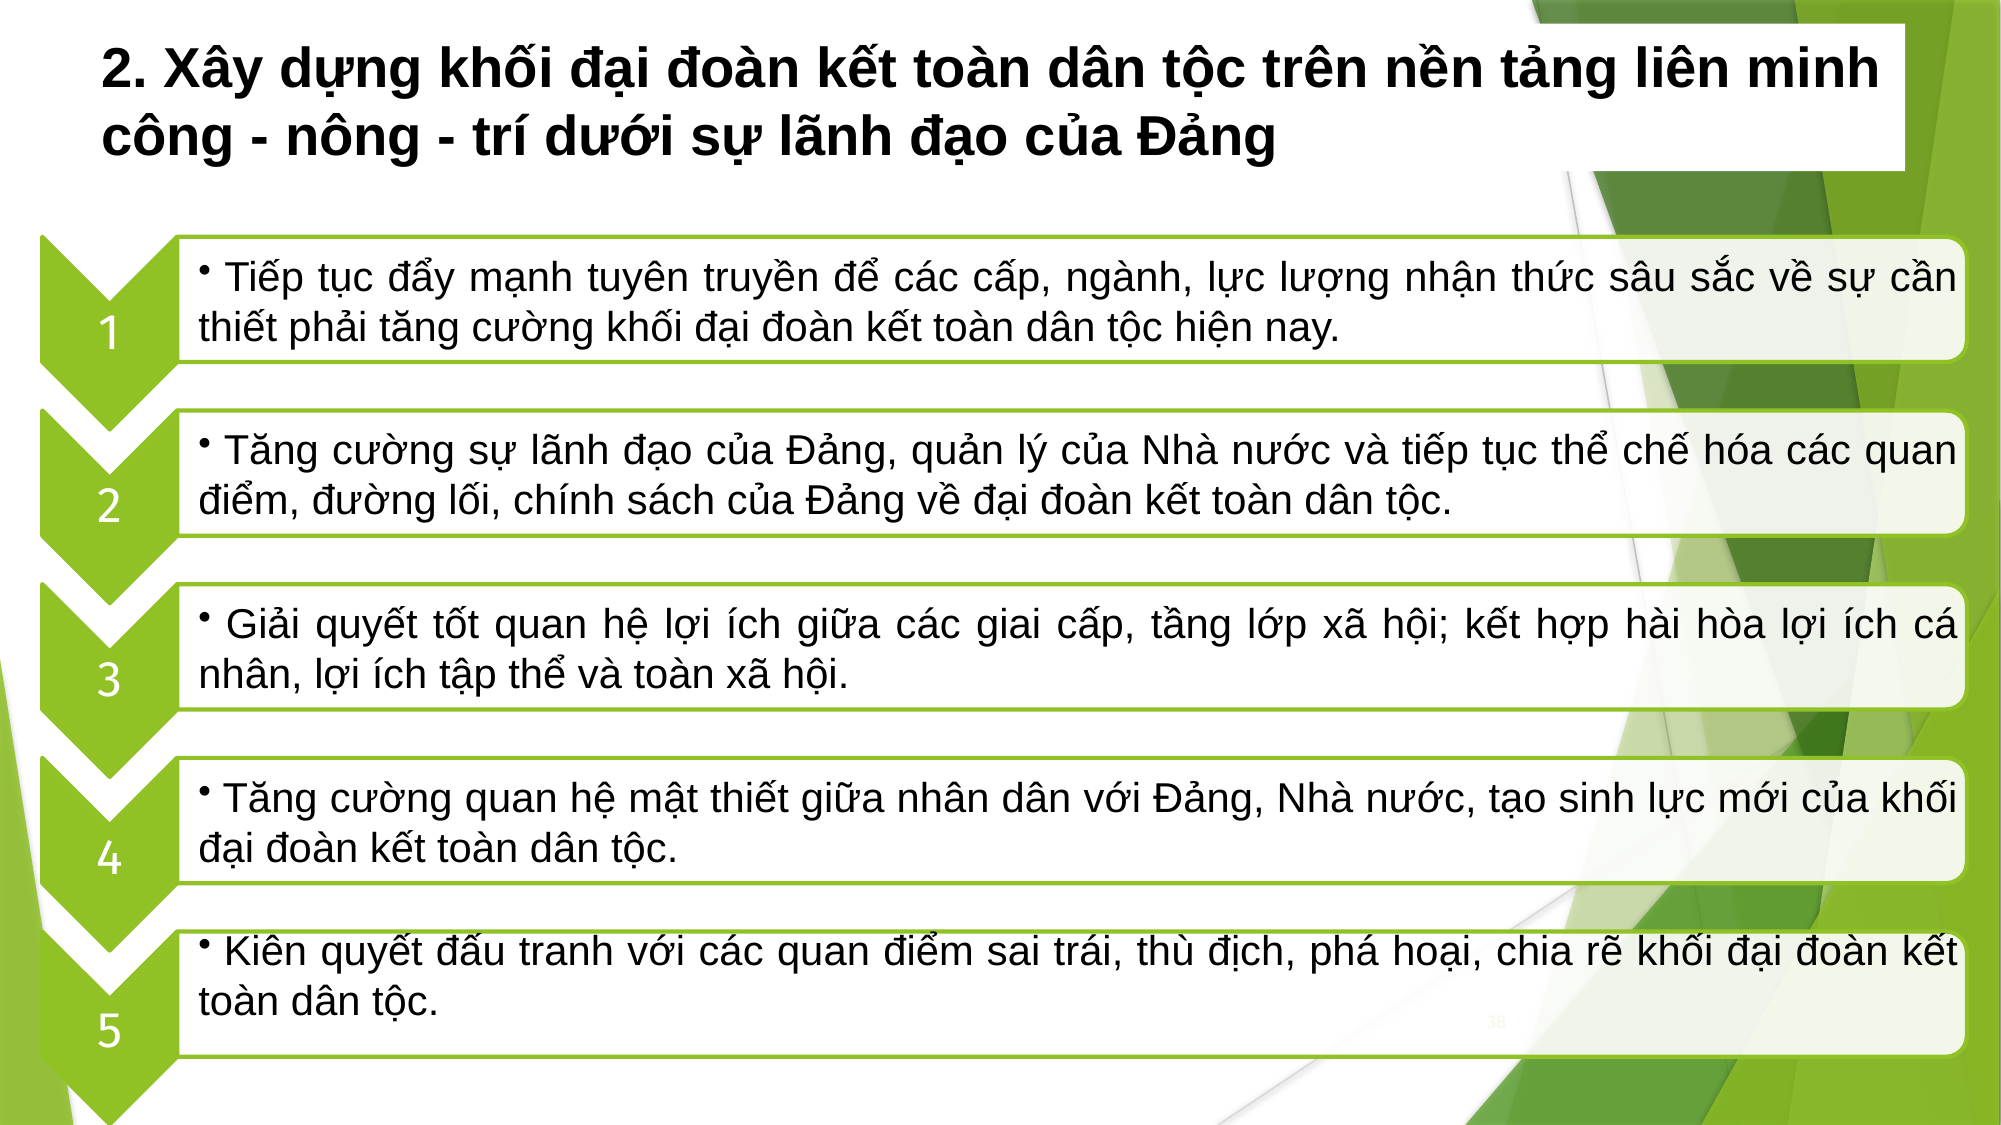

# 2. Xây dựng khối đại đoàn kết toàn dân tộc trên nền tảng liên minh công - nông - trí dưới sự lãnh đạo của Đảng
1
 Tiếp tục đẩy mạnh tuyên truyền để các cấp, ngành, lực lượng nhận thức sâu sắc về sự cần thiết phải tăng cường khối đại đoàn kết toàn dân tộc hiện nay.
2
 Tăng cường sự lãnh đạo của Đảng, quản lý của Nhà nước và tiếp tục thể chế hóa các quan điểm, đường lối, chính sách của Đảng về đại đoàn kết toàn dân tộc.
3
 Giải quyết tốt quan hệ lợi ích giữa các giai cấp, tầng lớp xã hội; kết hợp hài hòa lợi ích cá nhân, lợi ích tập thể và toàn xã hội.
4
 Tăng cường quan hệ mật thiết giữa nhân dân với Đảng, Nhà nước, tạo sinh lực mới của khối đại đoàn kết toàn dân tộc.
5
 Kiên quyết đấu tranh với các quan điểm sai trái, thù địch, phá hoại, chia rẽ khối đại đoàn kết toàn dân tộc.

38